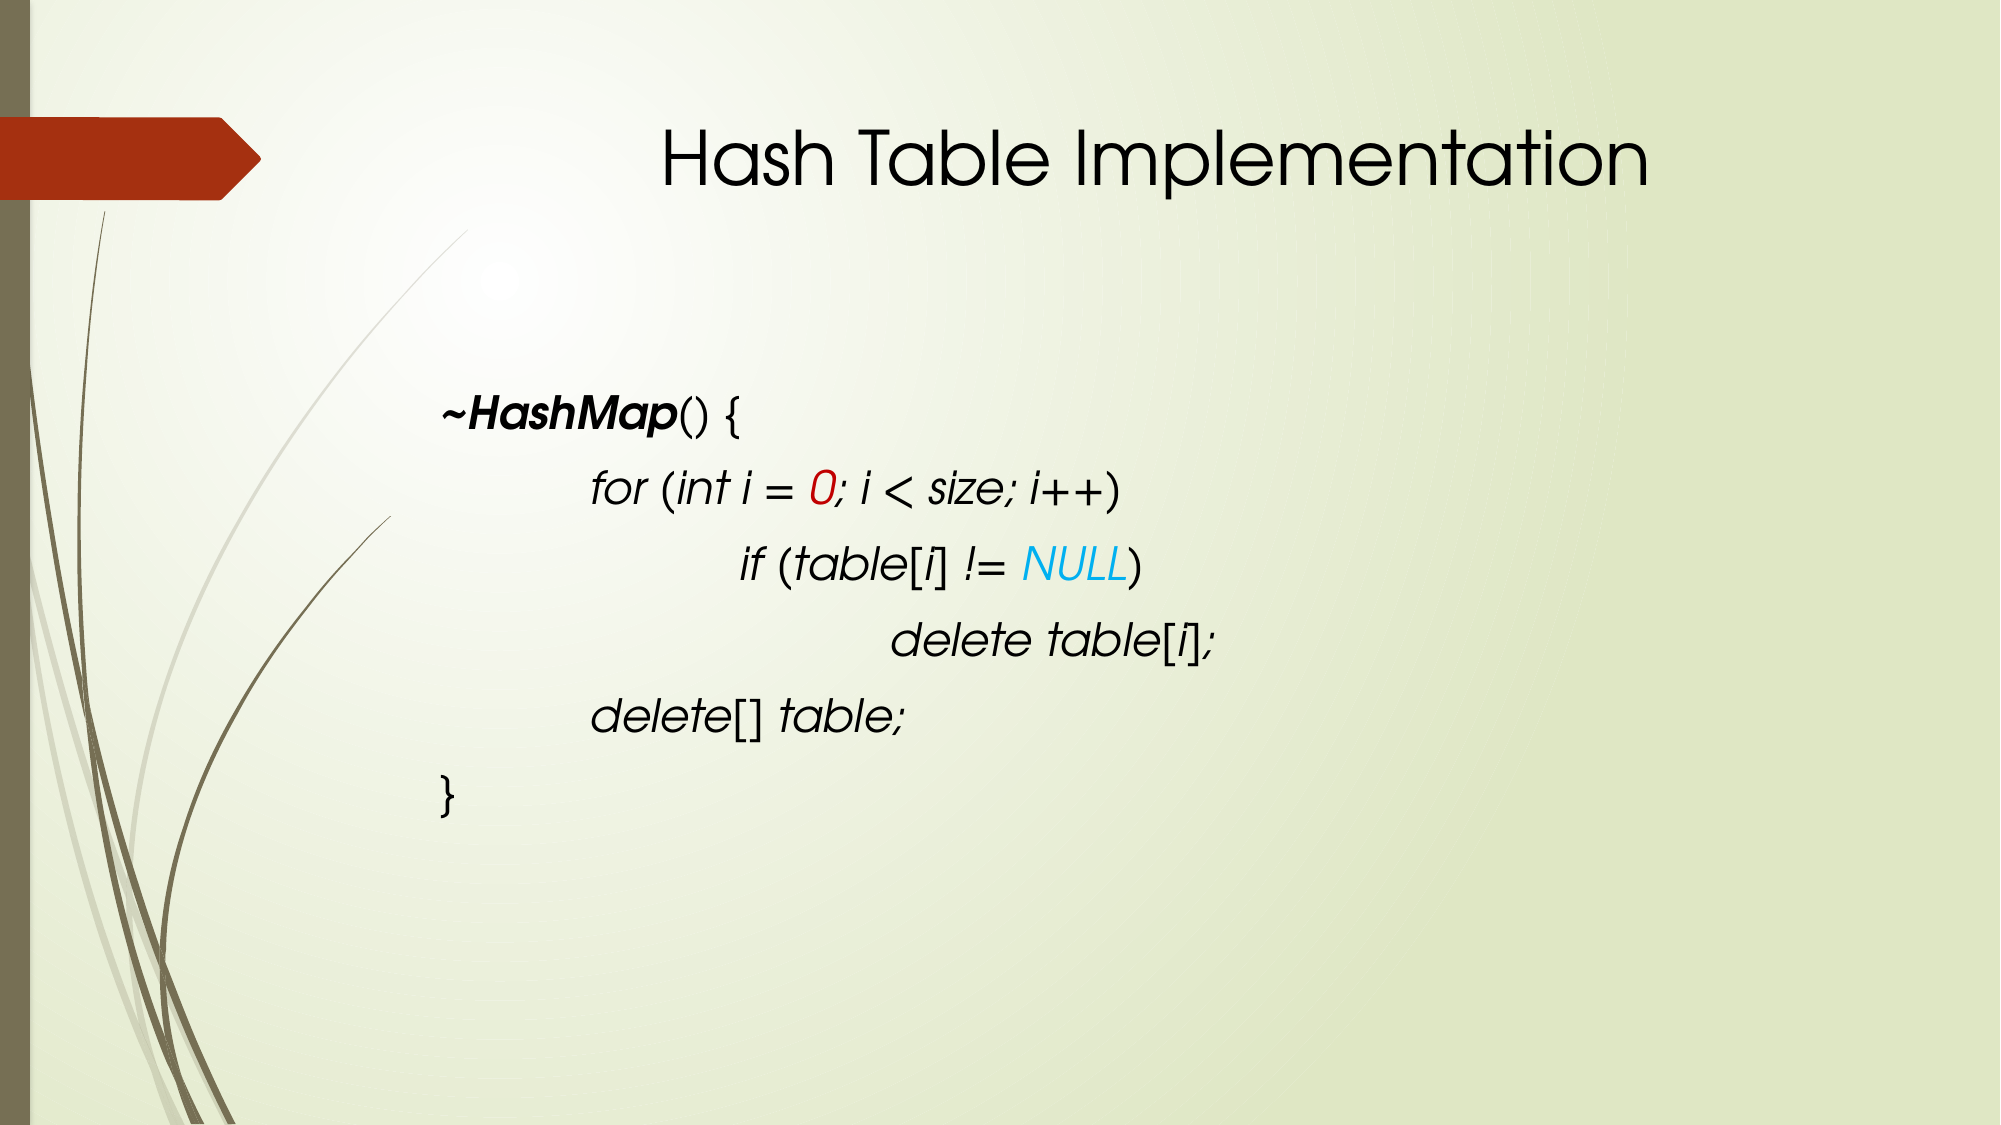

# Hash Table Implementation
~HashMap() {
	for (int i = 0; i < size; i++)
		if (table[i] != NULL)
			delete table[i];
	delete[] table;
}